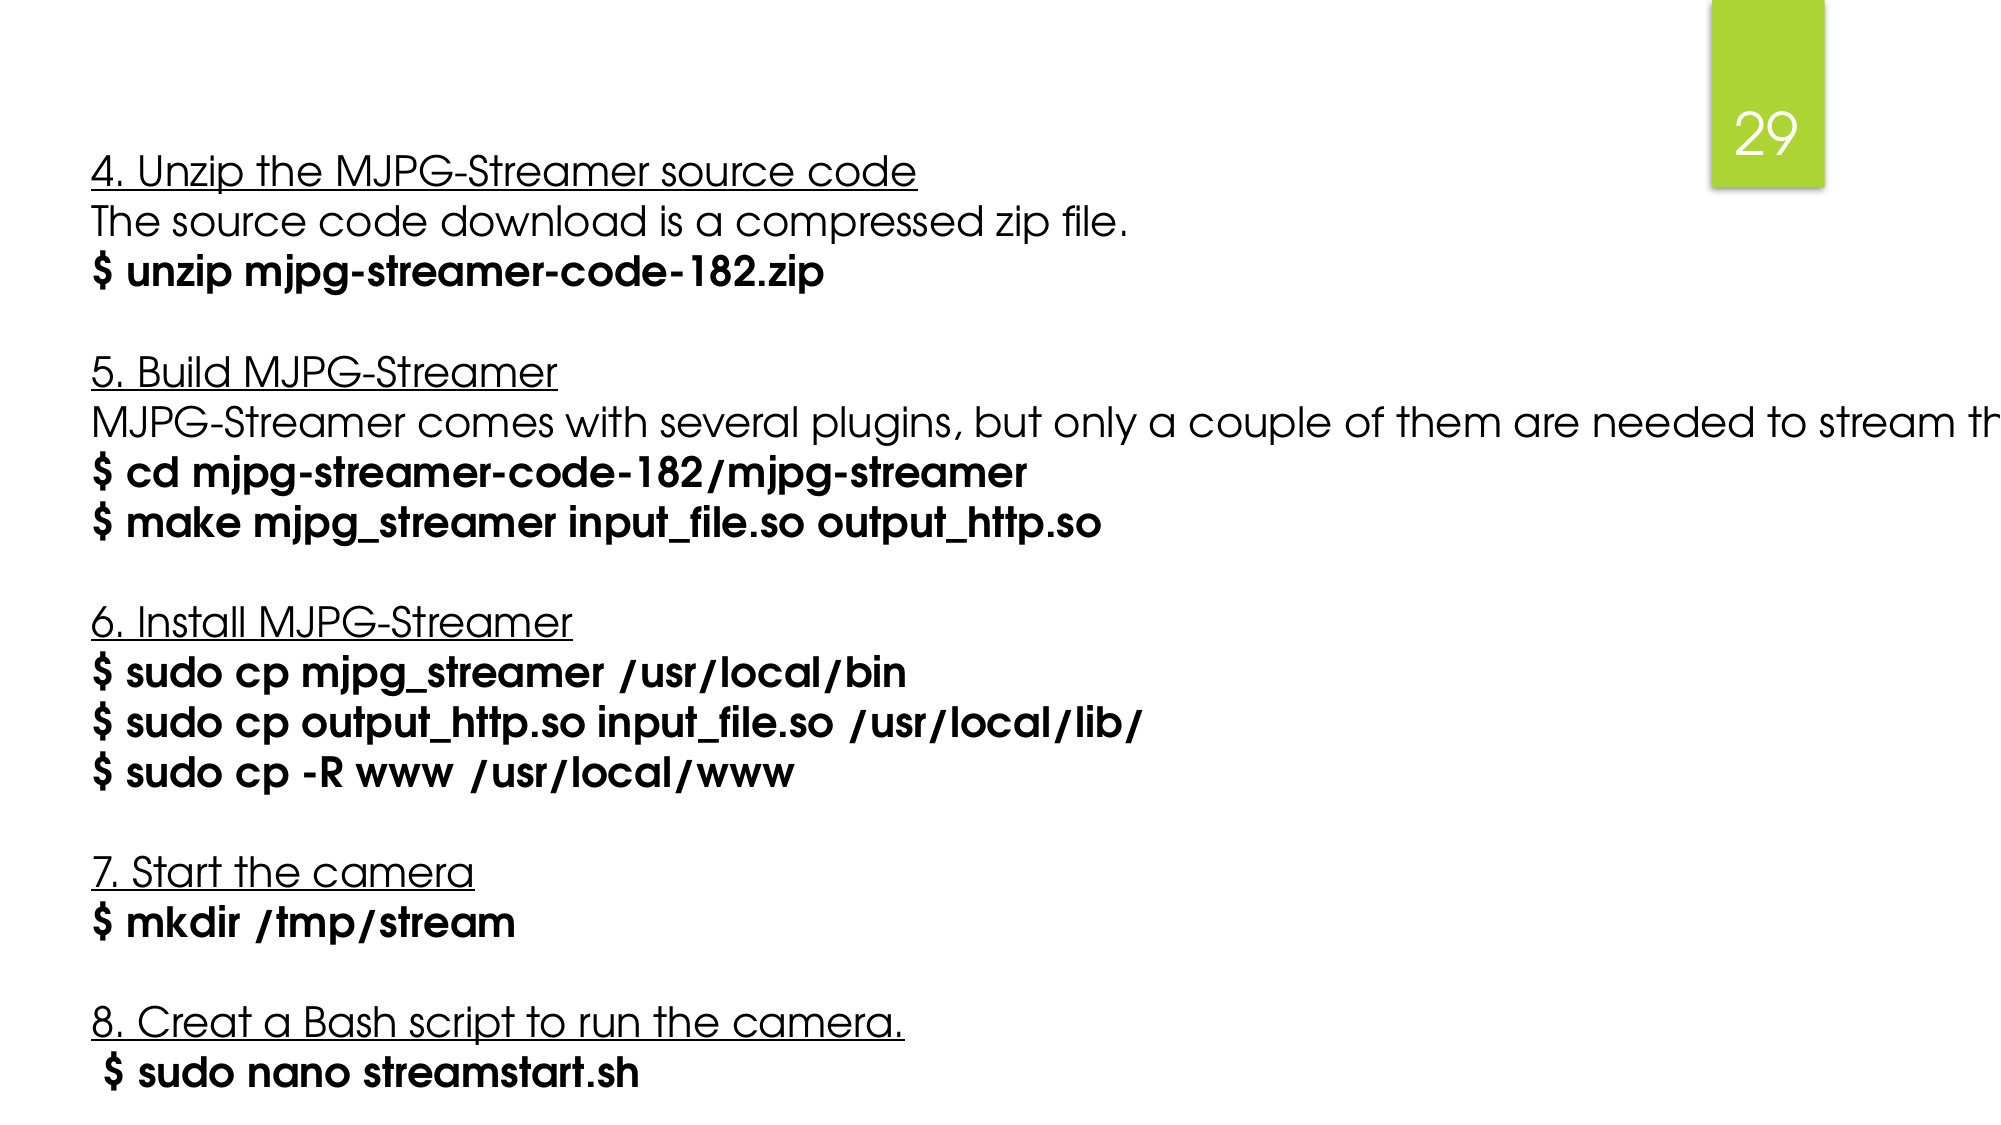

29
4. Unzip the MJPG-Streamer source code
The source code download is a compressed zip file.
$ unzip mjpg-streamer-code-182.zip

5. Build MJPG-Streamer
MJPG-Streamer comes with several plugins, but only a couple of them are needed to stream the video
$ cd mjpg-streamer-code-182/mjpg-streamer
$ make mjpg_streamer input_file.so output_http.so

6. Install MJPG-Streamer
$ sudo cp mjpg_streamer /usr/local/bin
$ sudo cp output_http.so input_file.so /usr/local/lib/
$ sudo cp -R www /usr/local/www

7. Start the camera
$ mkdir /tmp/stream

8. Creat a Bash script to run the camera.
 $ sudo nano streamstart.sh